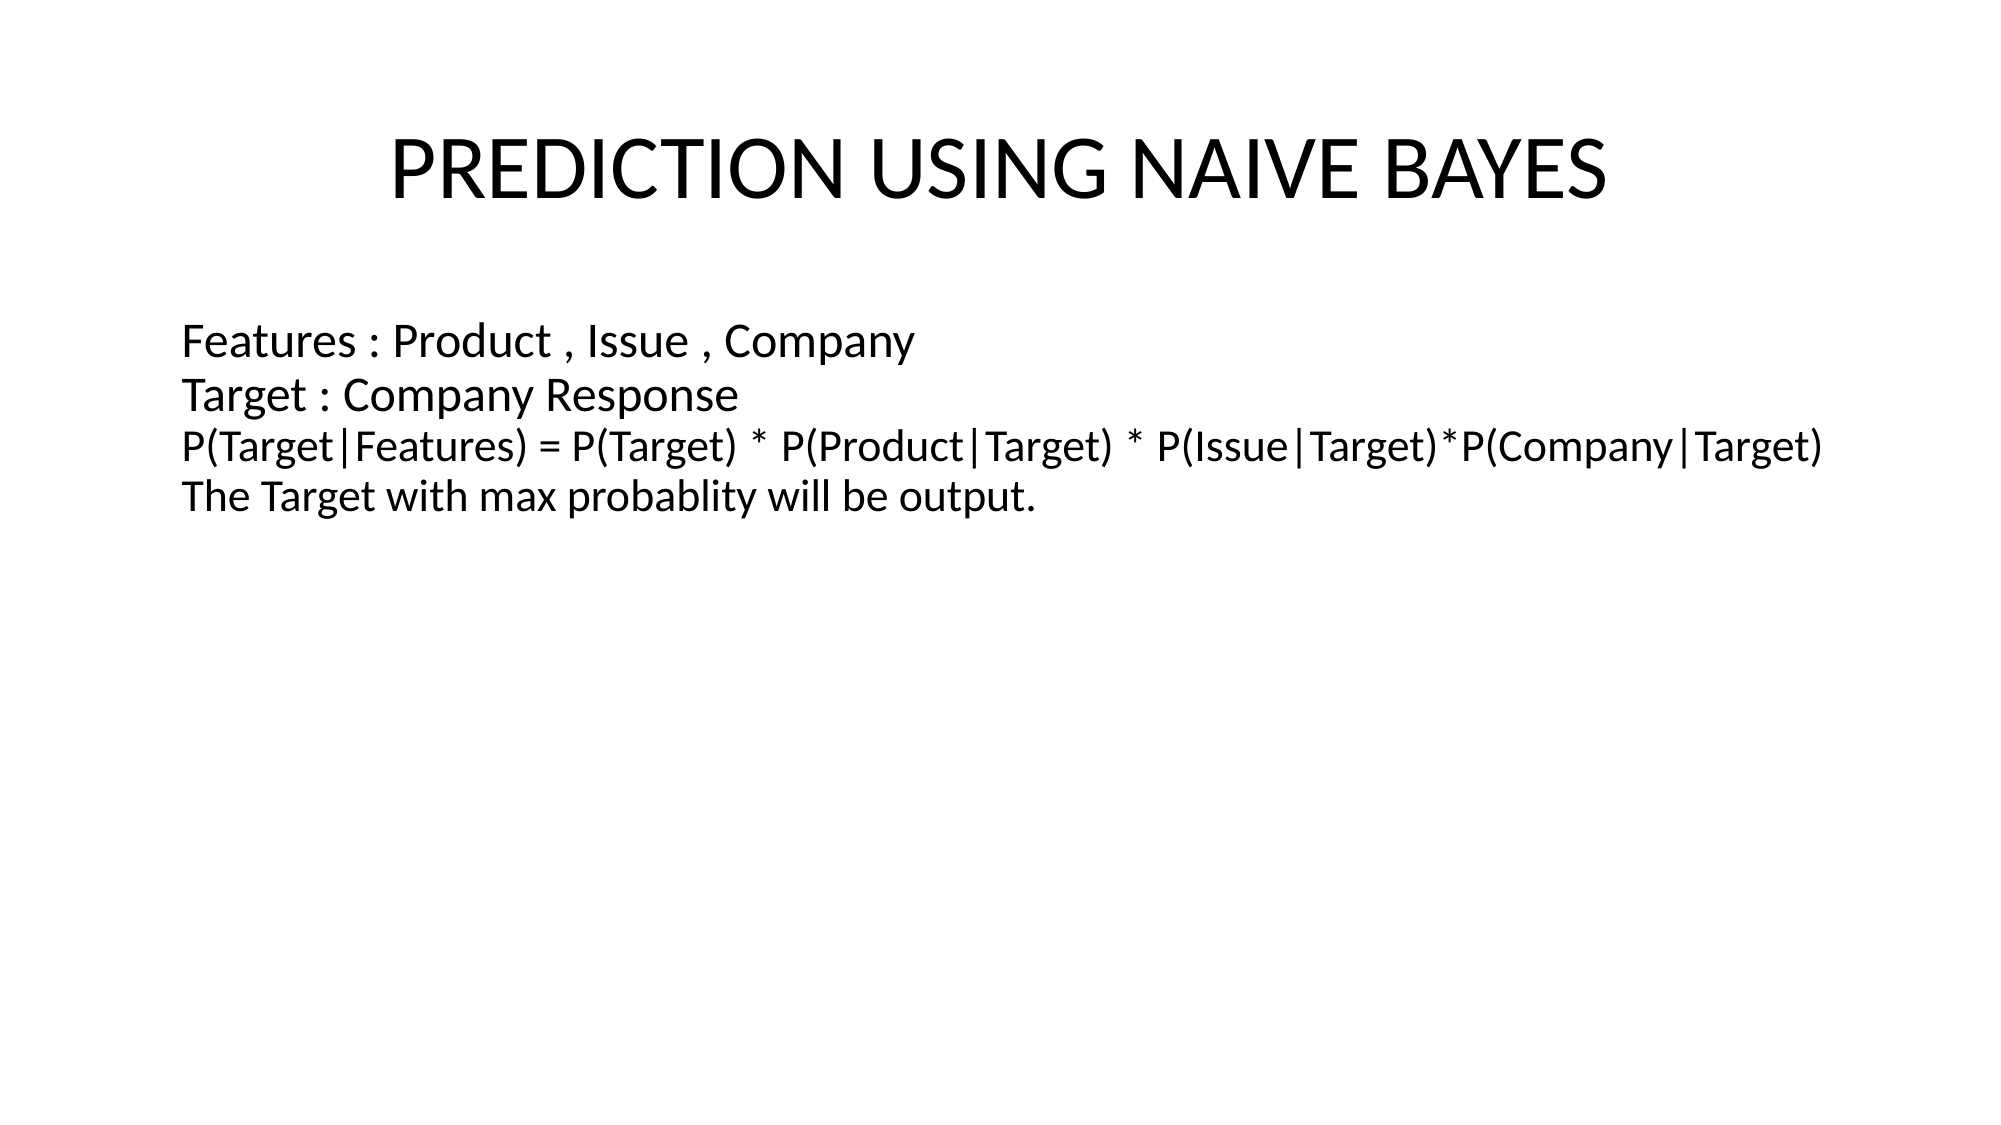

# PREDICTION USING NAIVE BAYES
Features : Product , Issue , Company
Target : Company Response
P(Target|Features) = P(Target) * P(Product|Target) * P(Issue|Target)*P(Company|Target)
The Target with max probablity will be output.